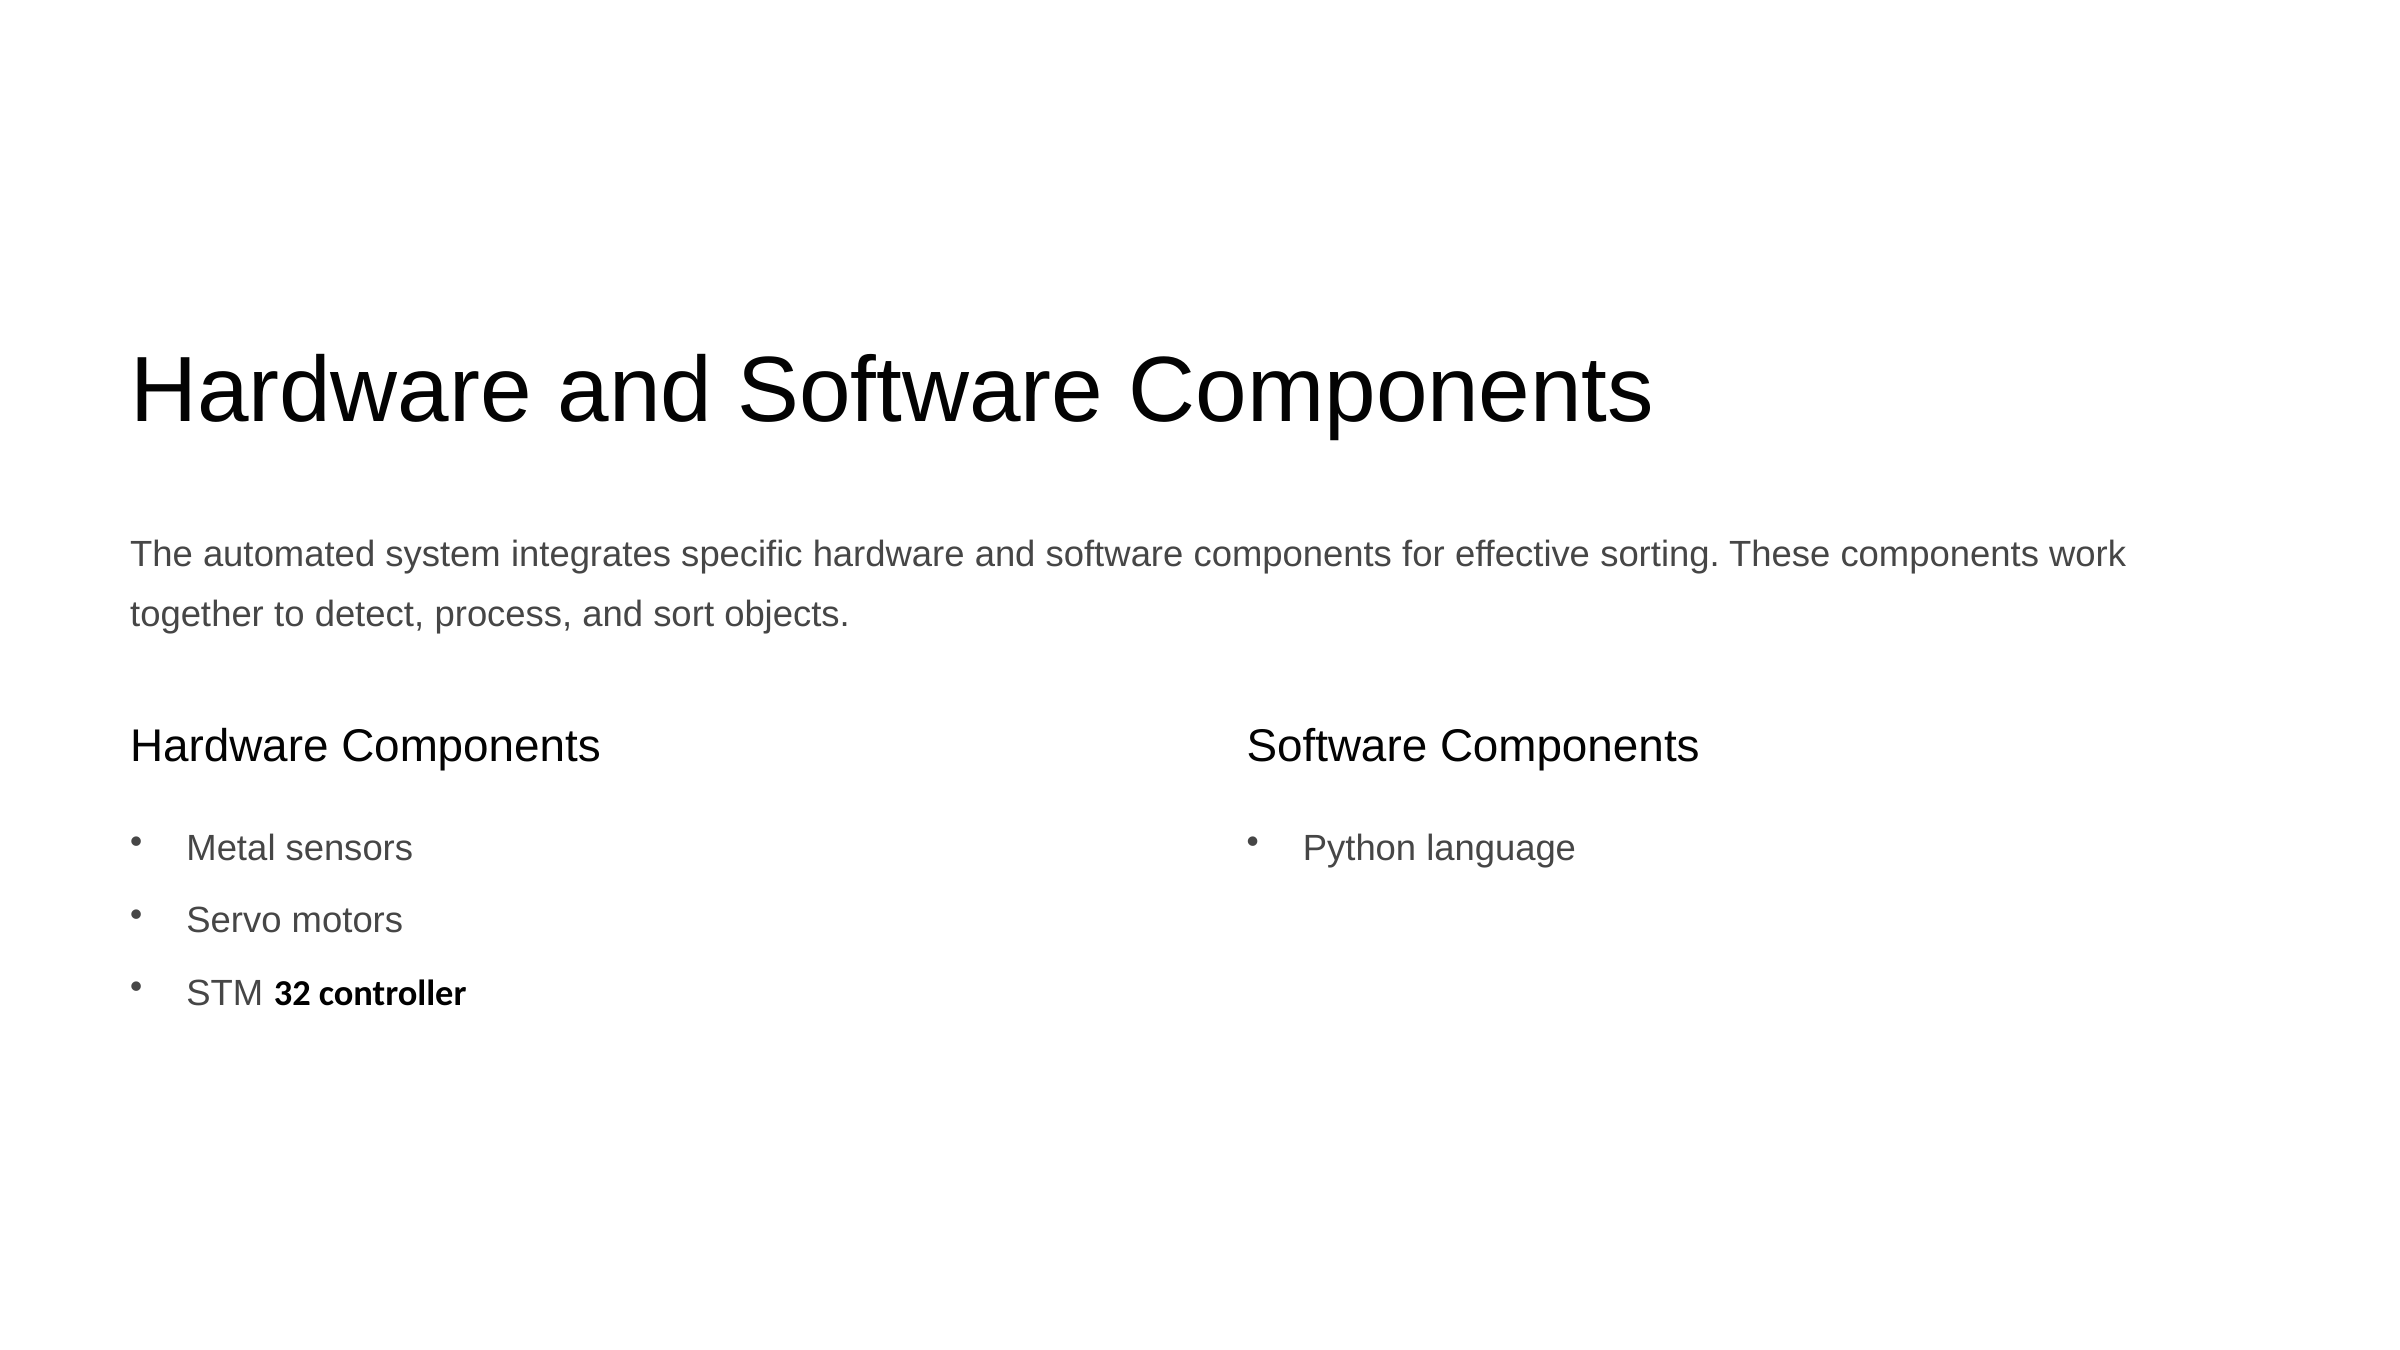

Hardware and Software Components
The automated system integrates specific hardware and software components for effective sorting. These components work together to detect, process, and sort objects.
Hardware Components
Software Components
Metal sensors
Python language
Servo motors
STM 32 controller